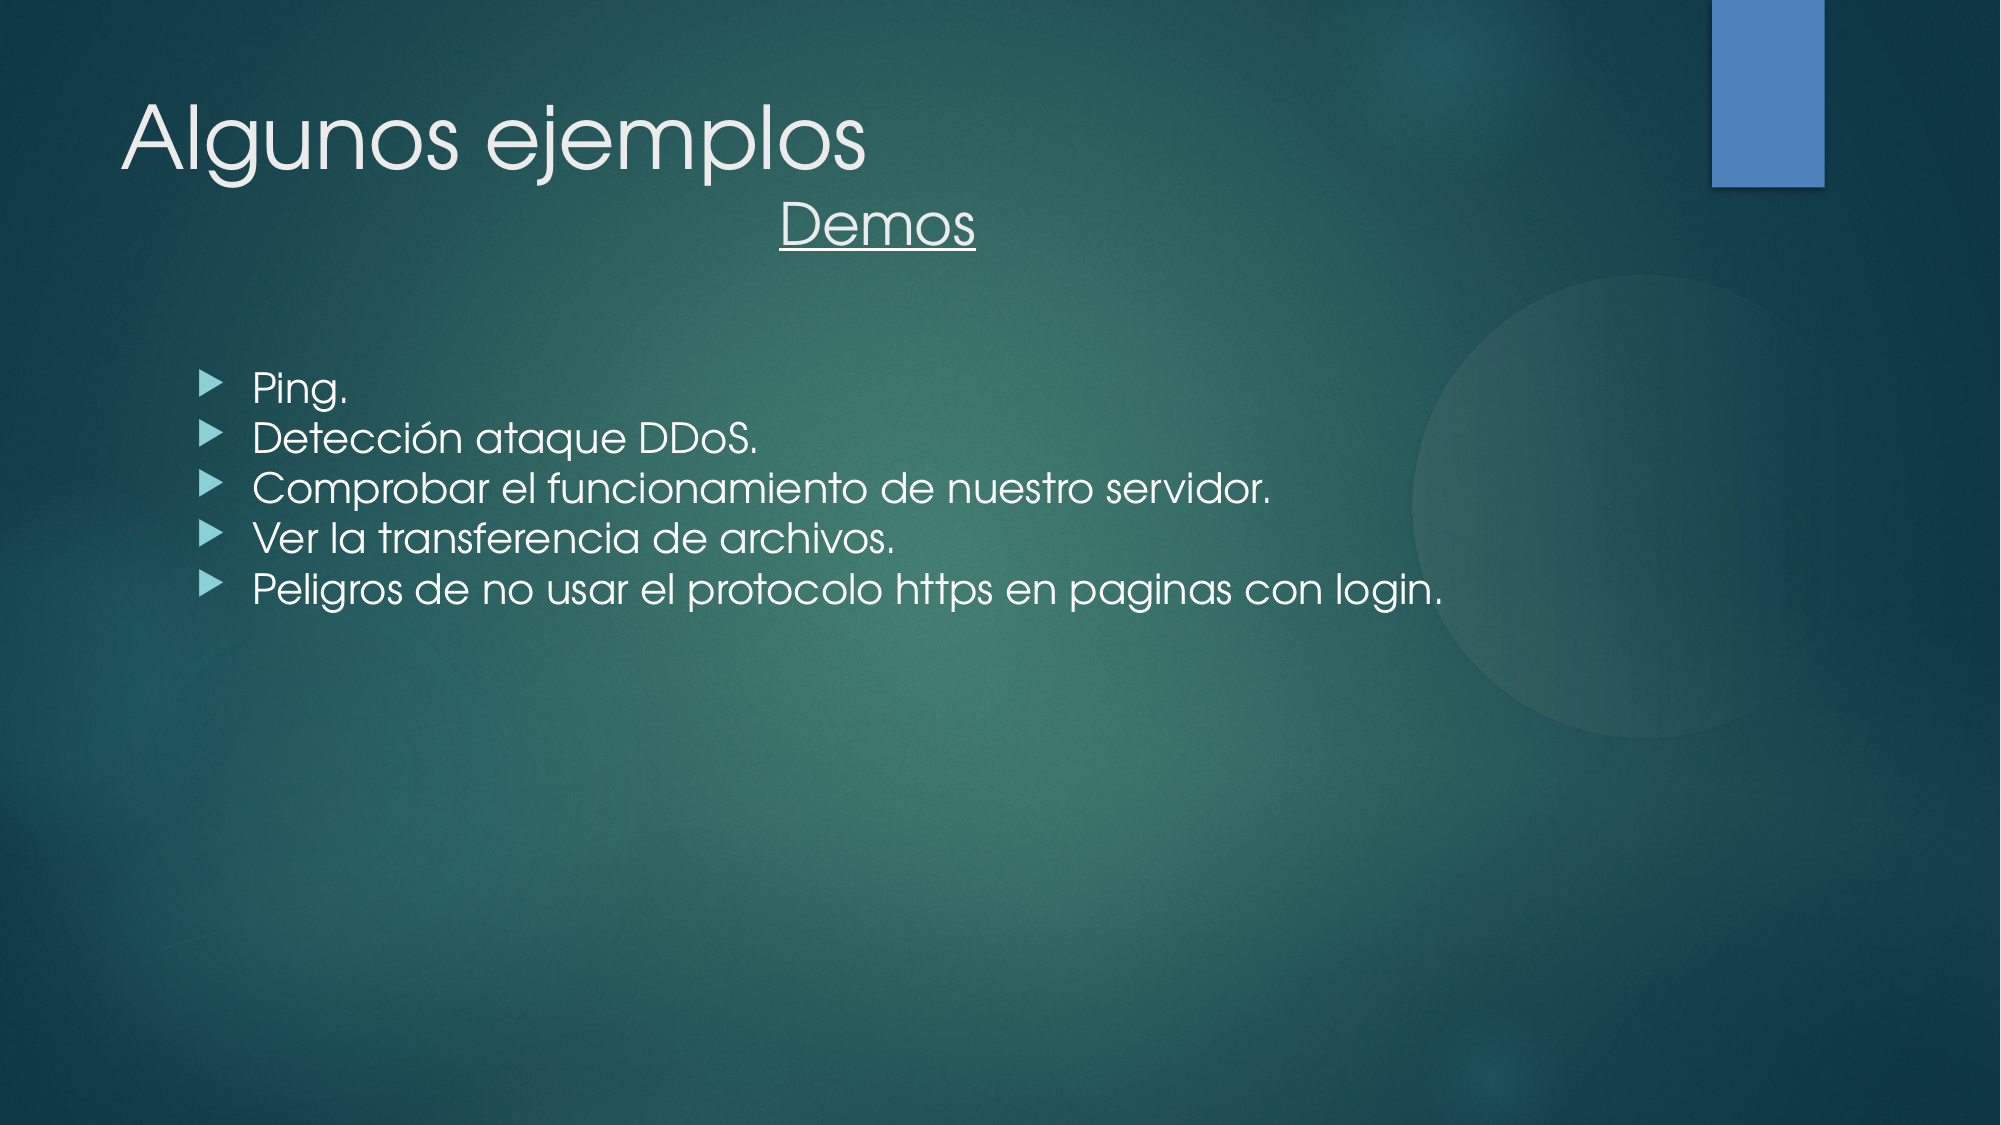

Algunos ejemplos
Demos
Ping.
Detección ataque DDoS.
Comprobar el funcionamiento de nuestro servidor.
Ver la transferencia de archivos.
Peligros de no usar el protocolo https en paginas con login.